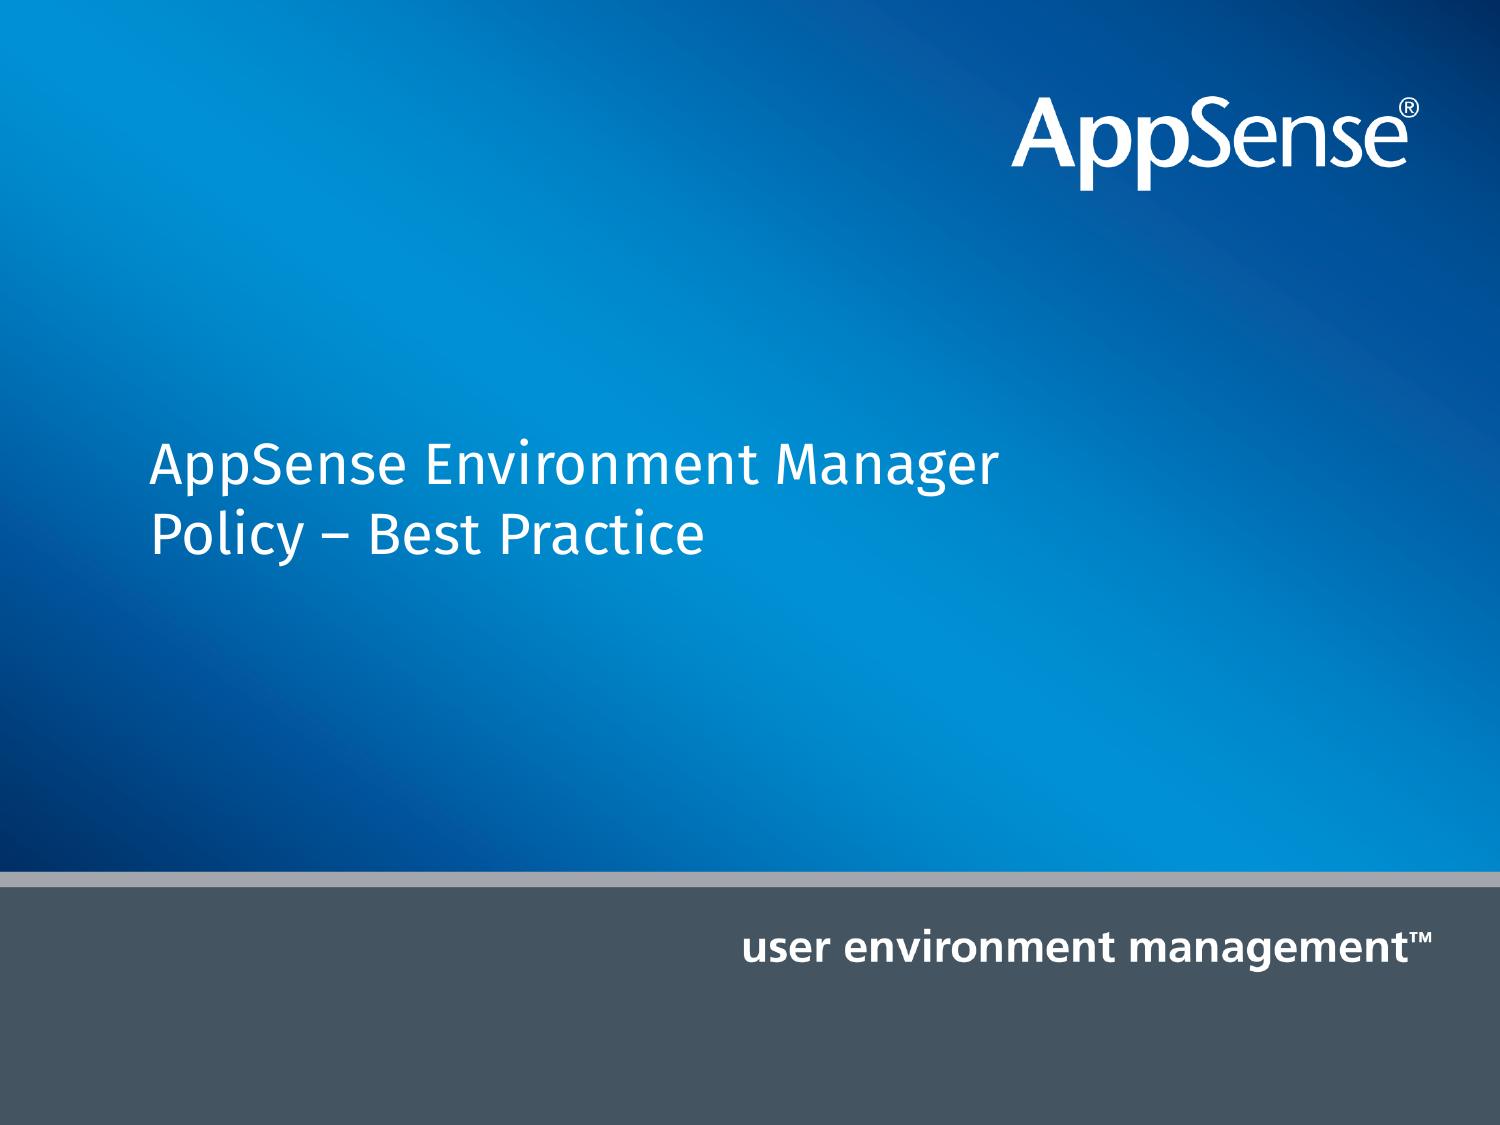

AppSense Environment Manager
Policy – Best Practice